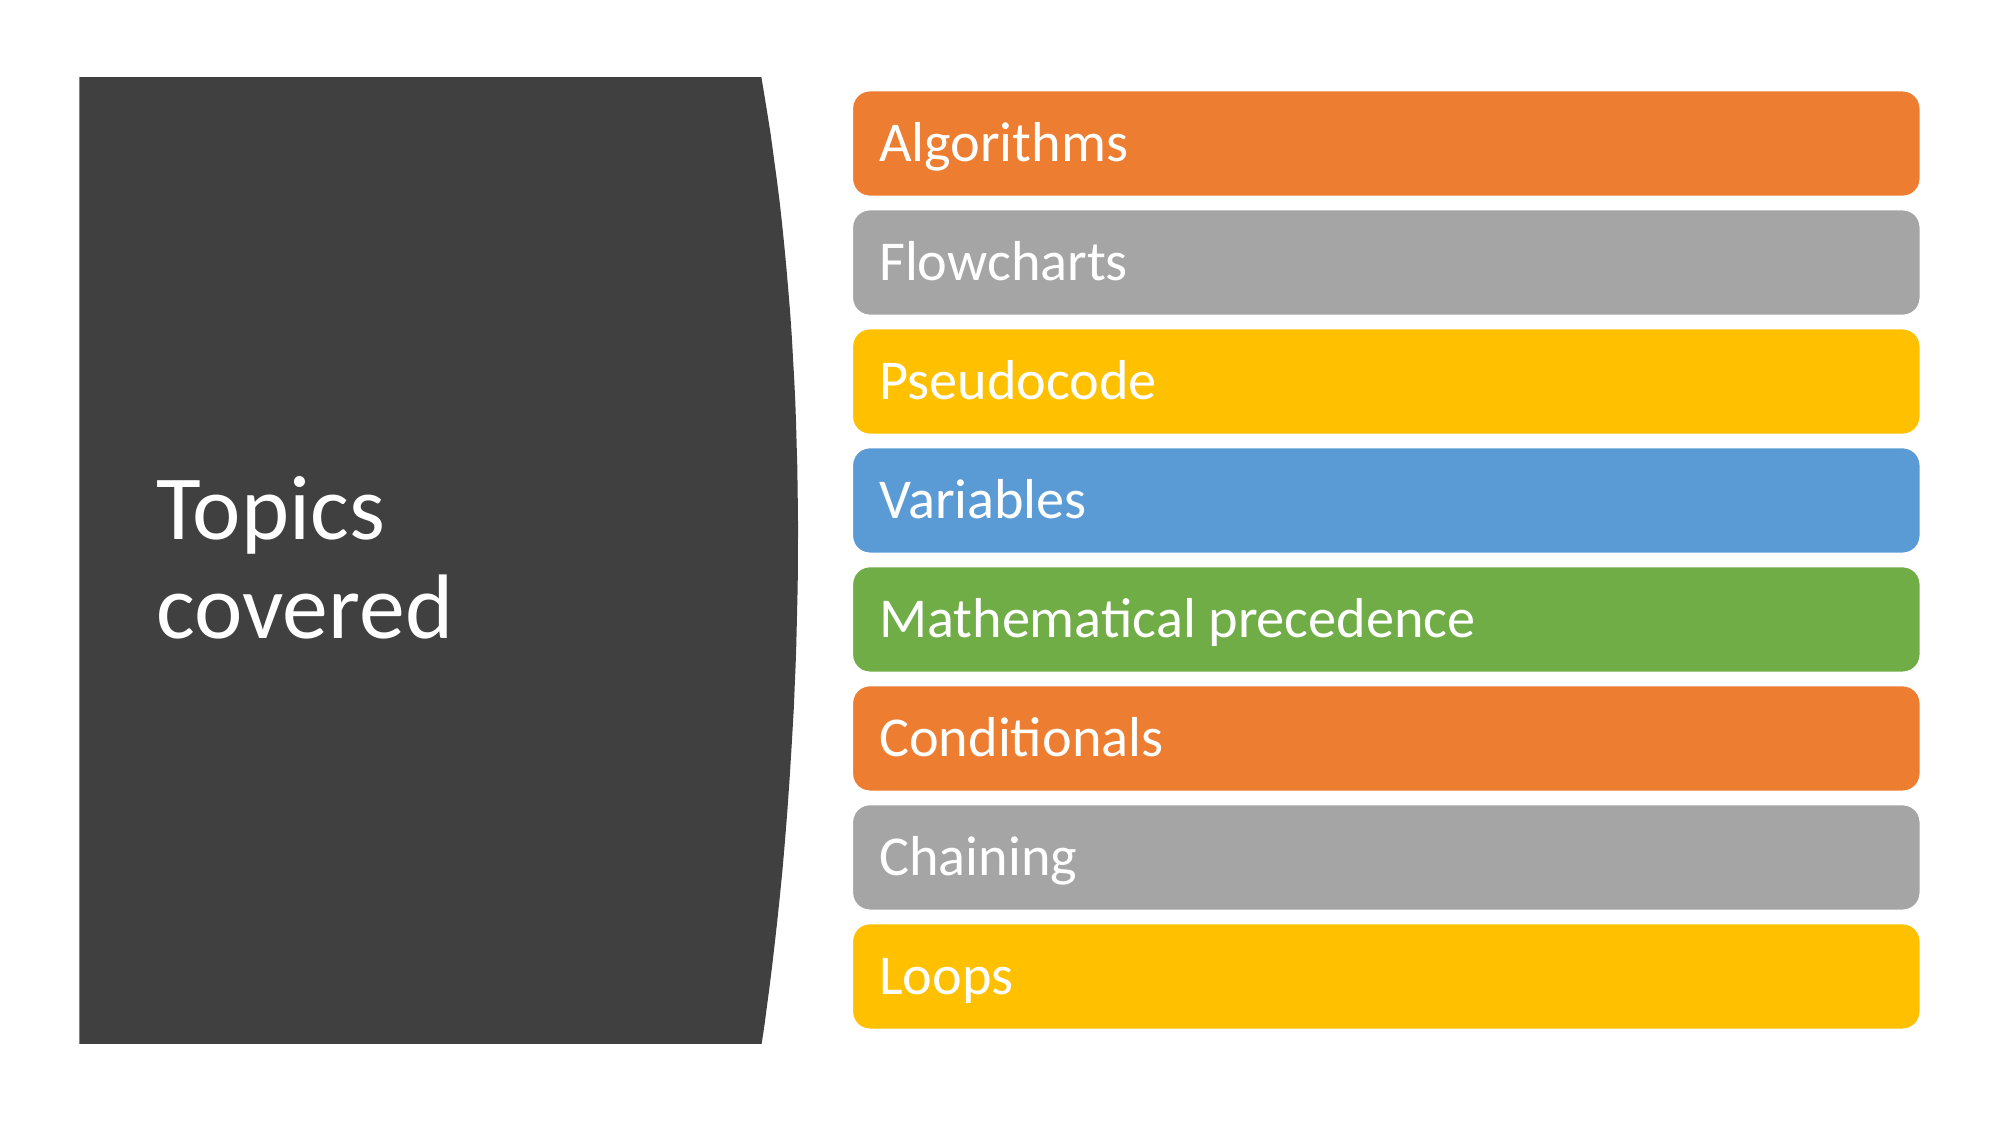

Algorithms
Flowcharts
Pseudocode
Variables
Mathematical precedence
Conditionals
Chaining
Loops

# Topics covered